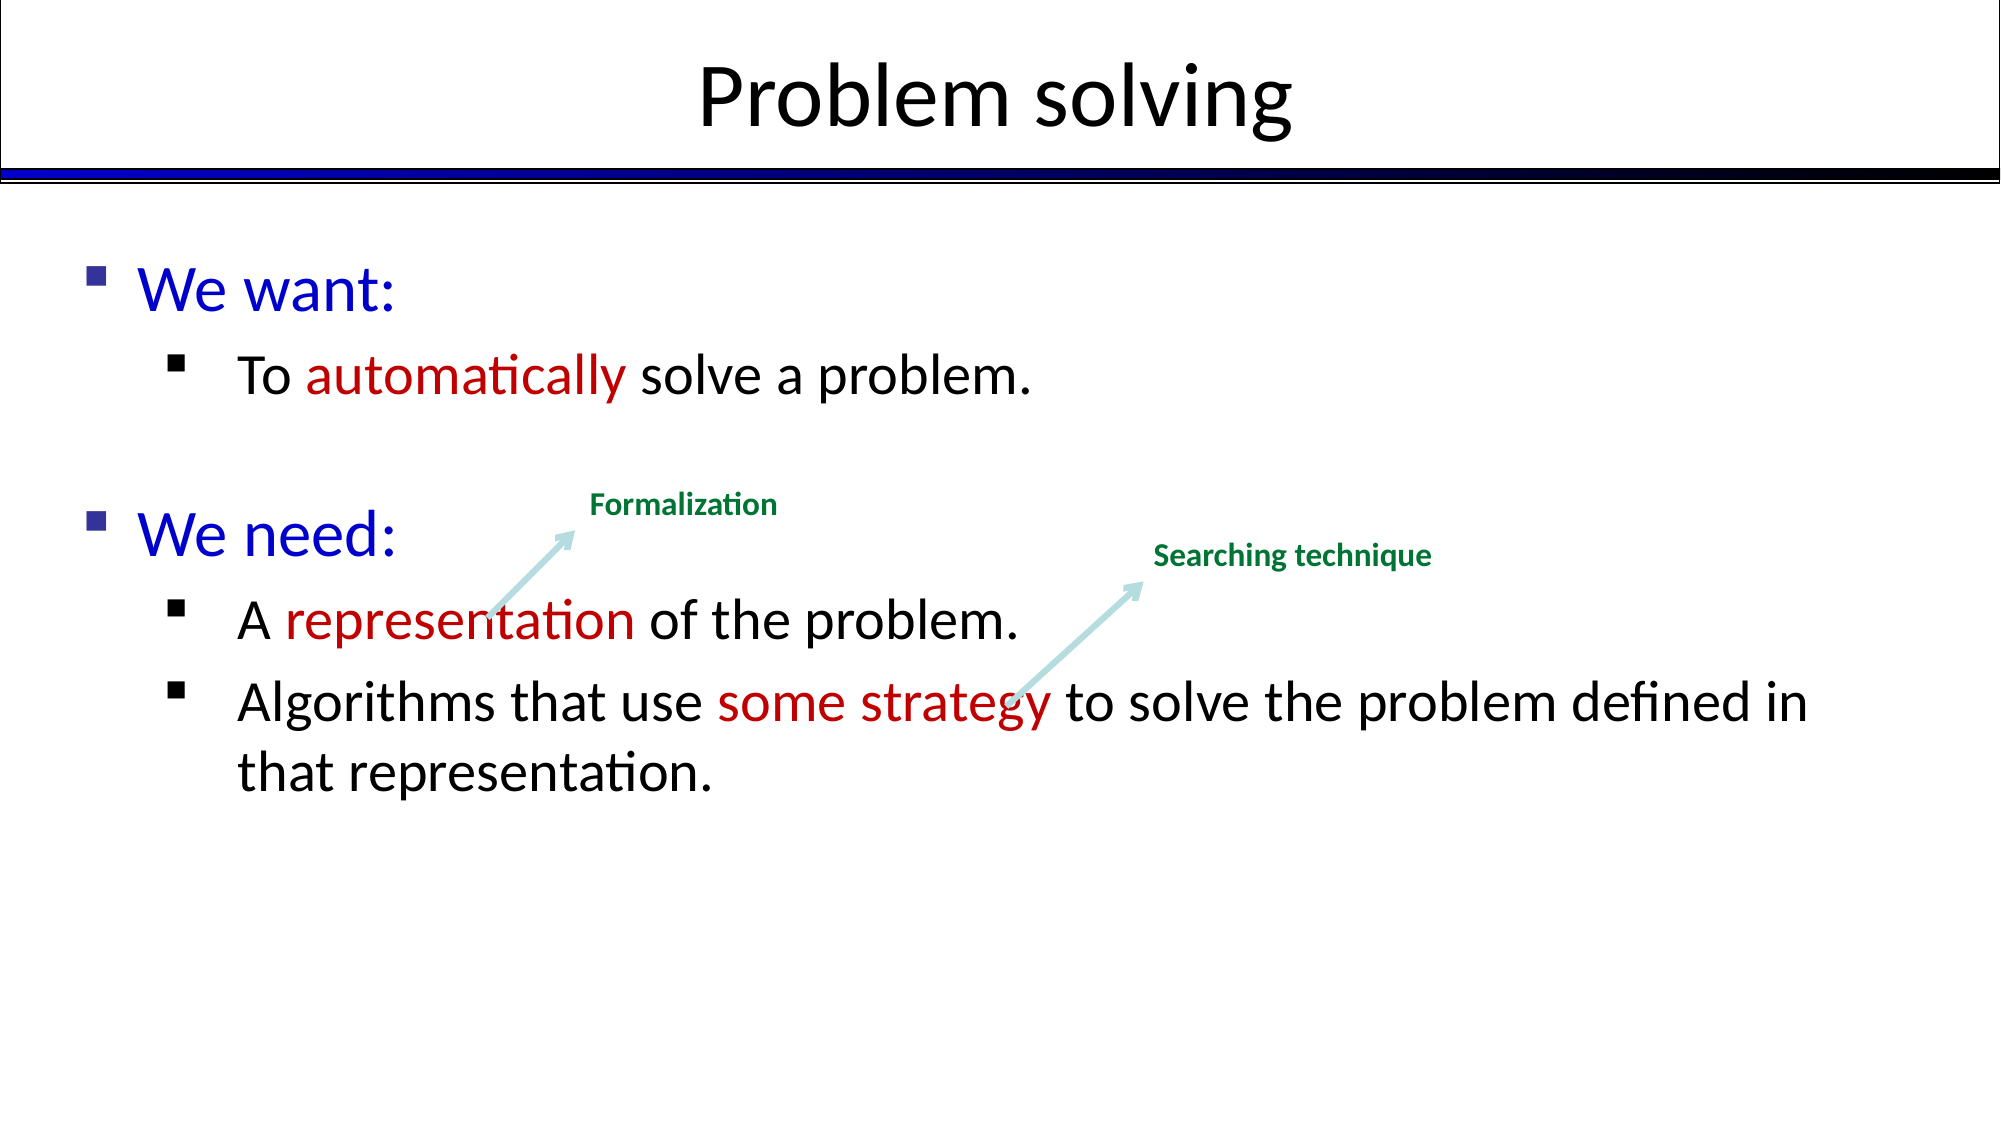

Problem solving
We want:
To automatically solve a problem.

We need:
A representation of the problem.
Algorithms that use some strategy to solve the problem defined in that representation.
Formalization
Searching technique

46